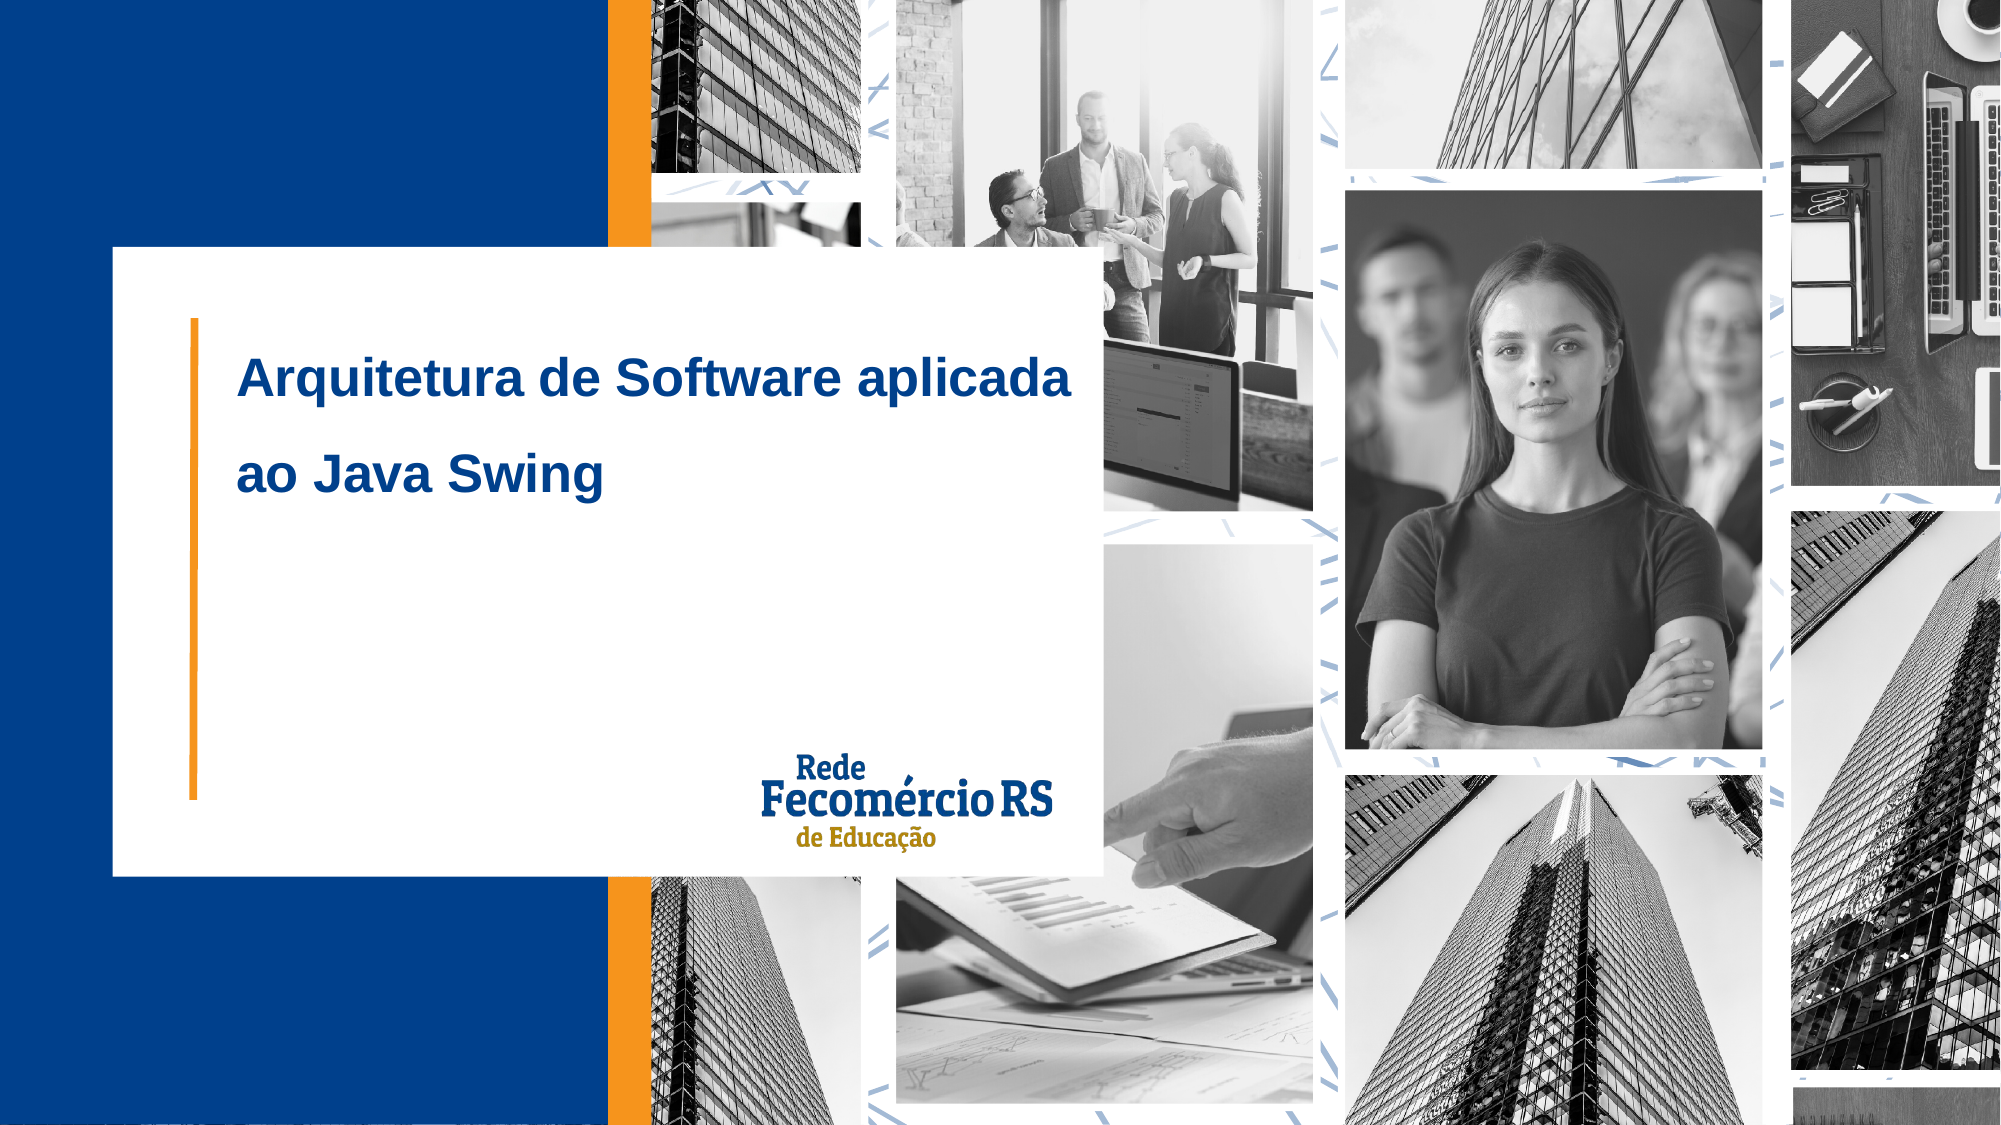

Arquitetura de Software aplicada
ao Java Swing